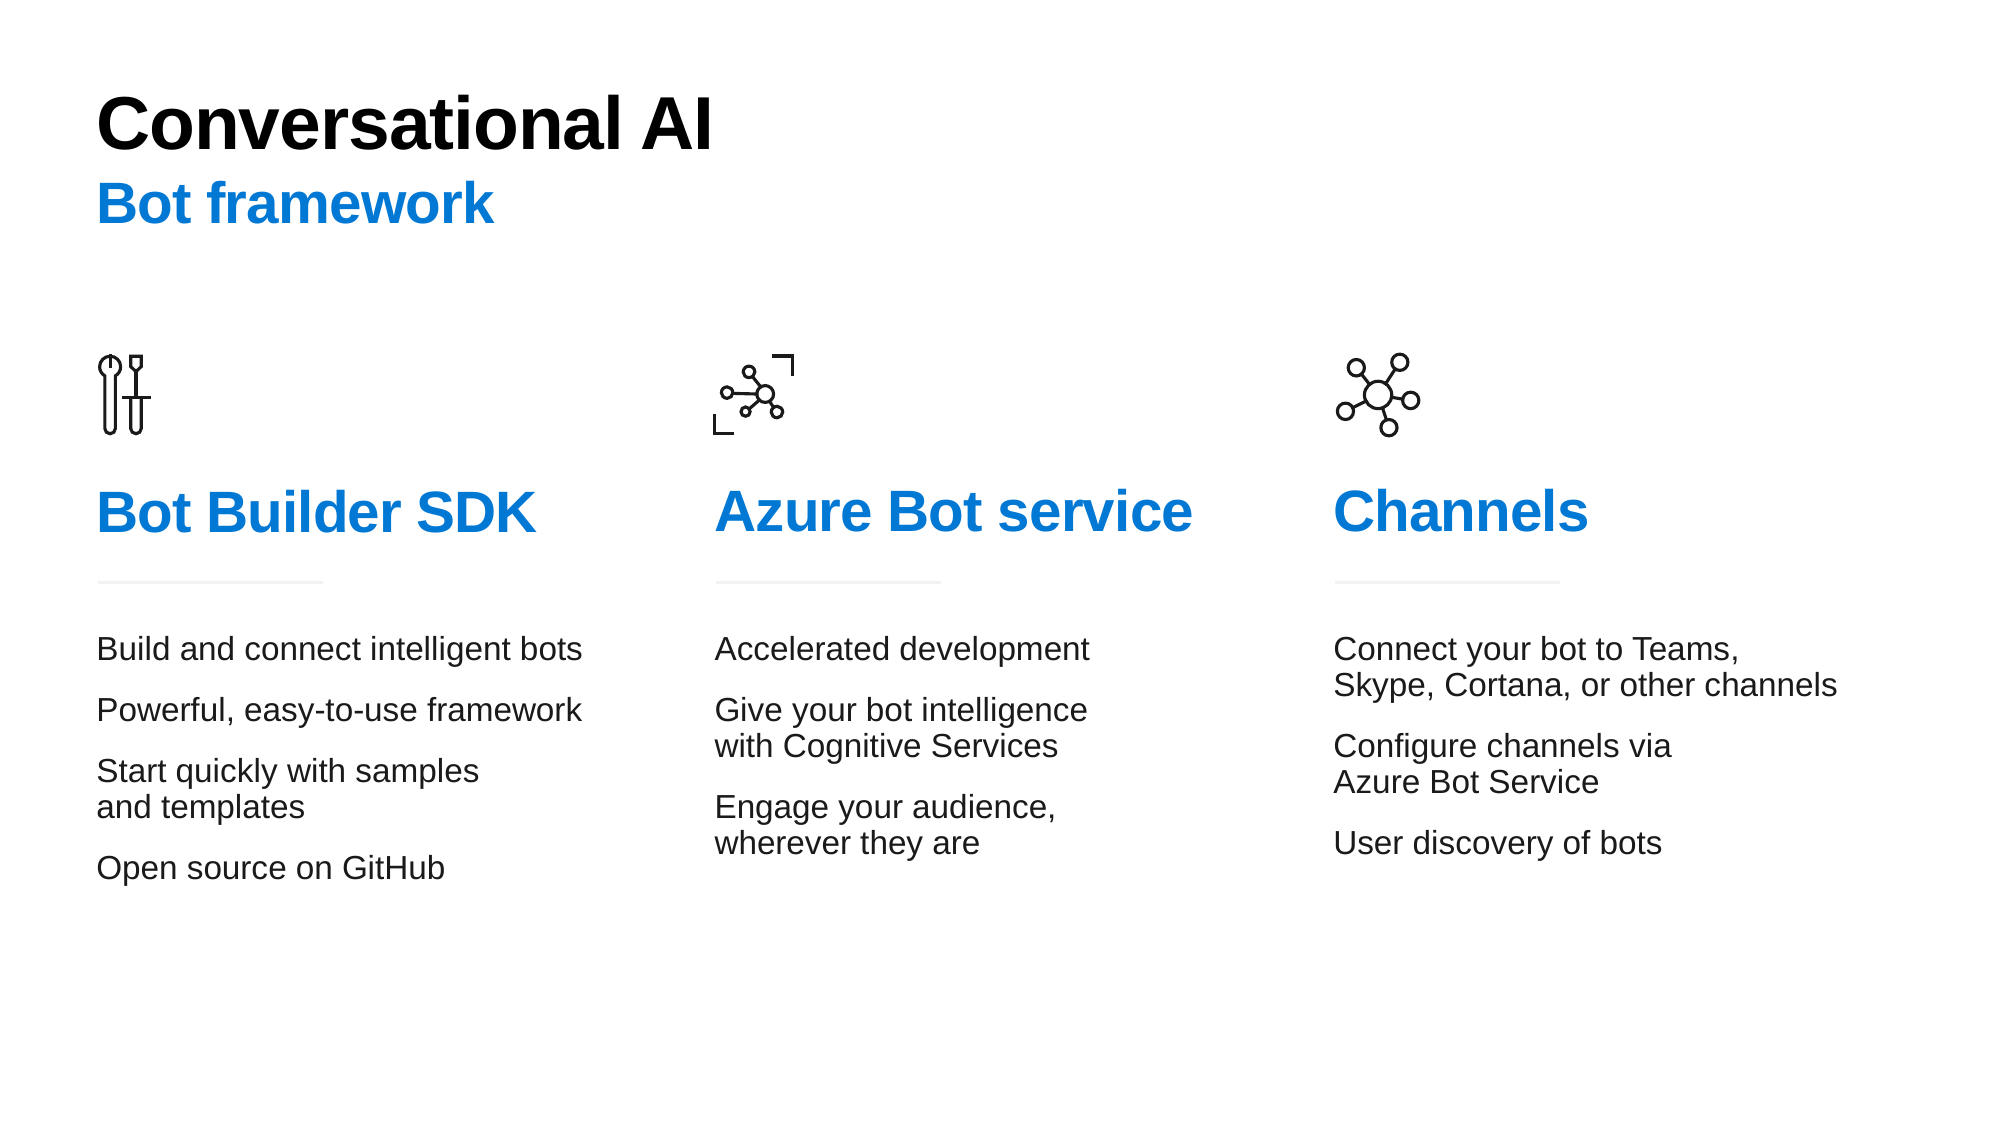

# Conversational AI Bot framework

Bot Builder SDK
Build and connect intelligent bots
Powerful, easy-to-use framework
Start quickly with samples
and templates
Open source on GitHub
Azure Bot service
Accelerated development
Give your bot intelligence
with Cognitive Services
Engage your audience,
wherever they are
Channels
Connect your bot to Teams,
Skype, Cortana, or other channels
Configure channels via
Azure Bot Service
User discovery of bots